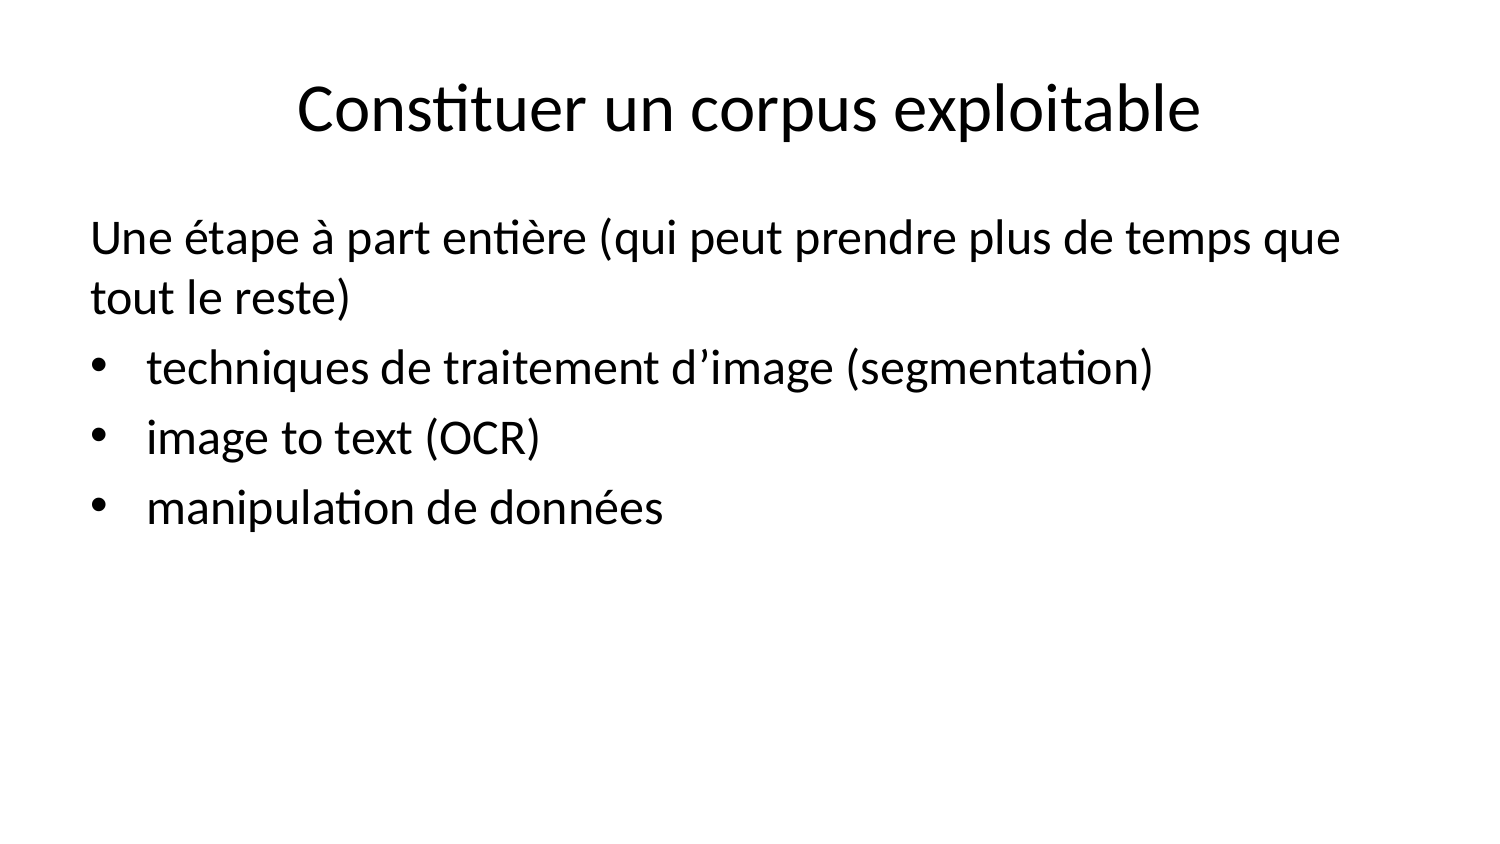

# Constituer un corpus exploitable
Une étape à part entière (qui peut prendre plus de temps que tout le reste)
techniques de traitement d’image (segmentation)
image to text (OCR)
manipulation de données